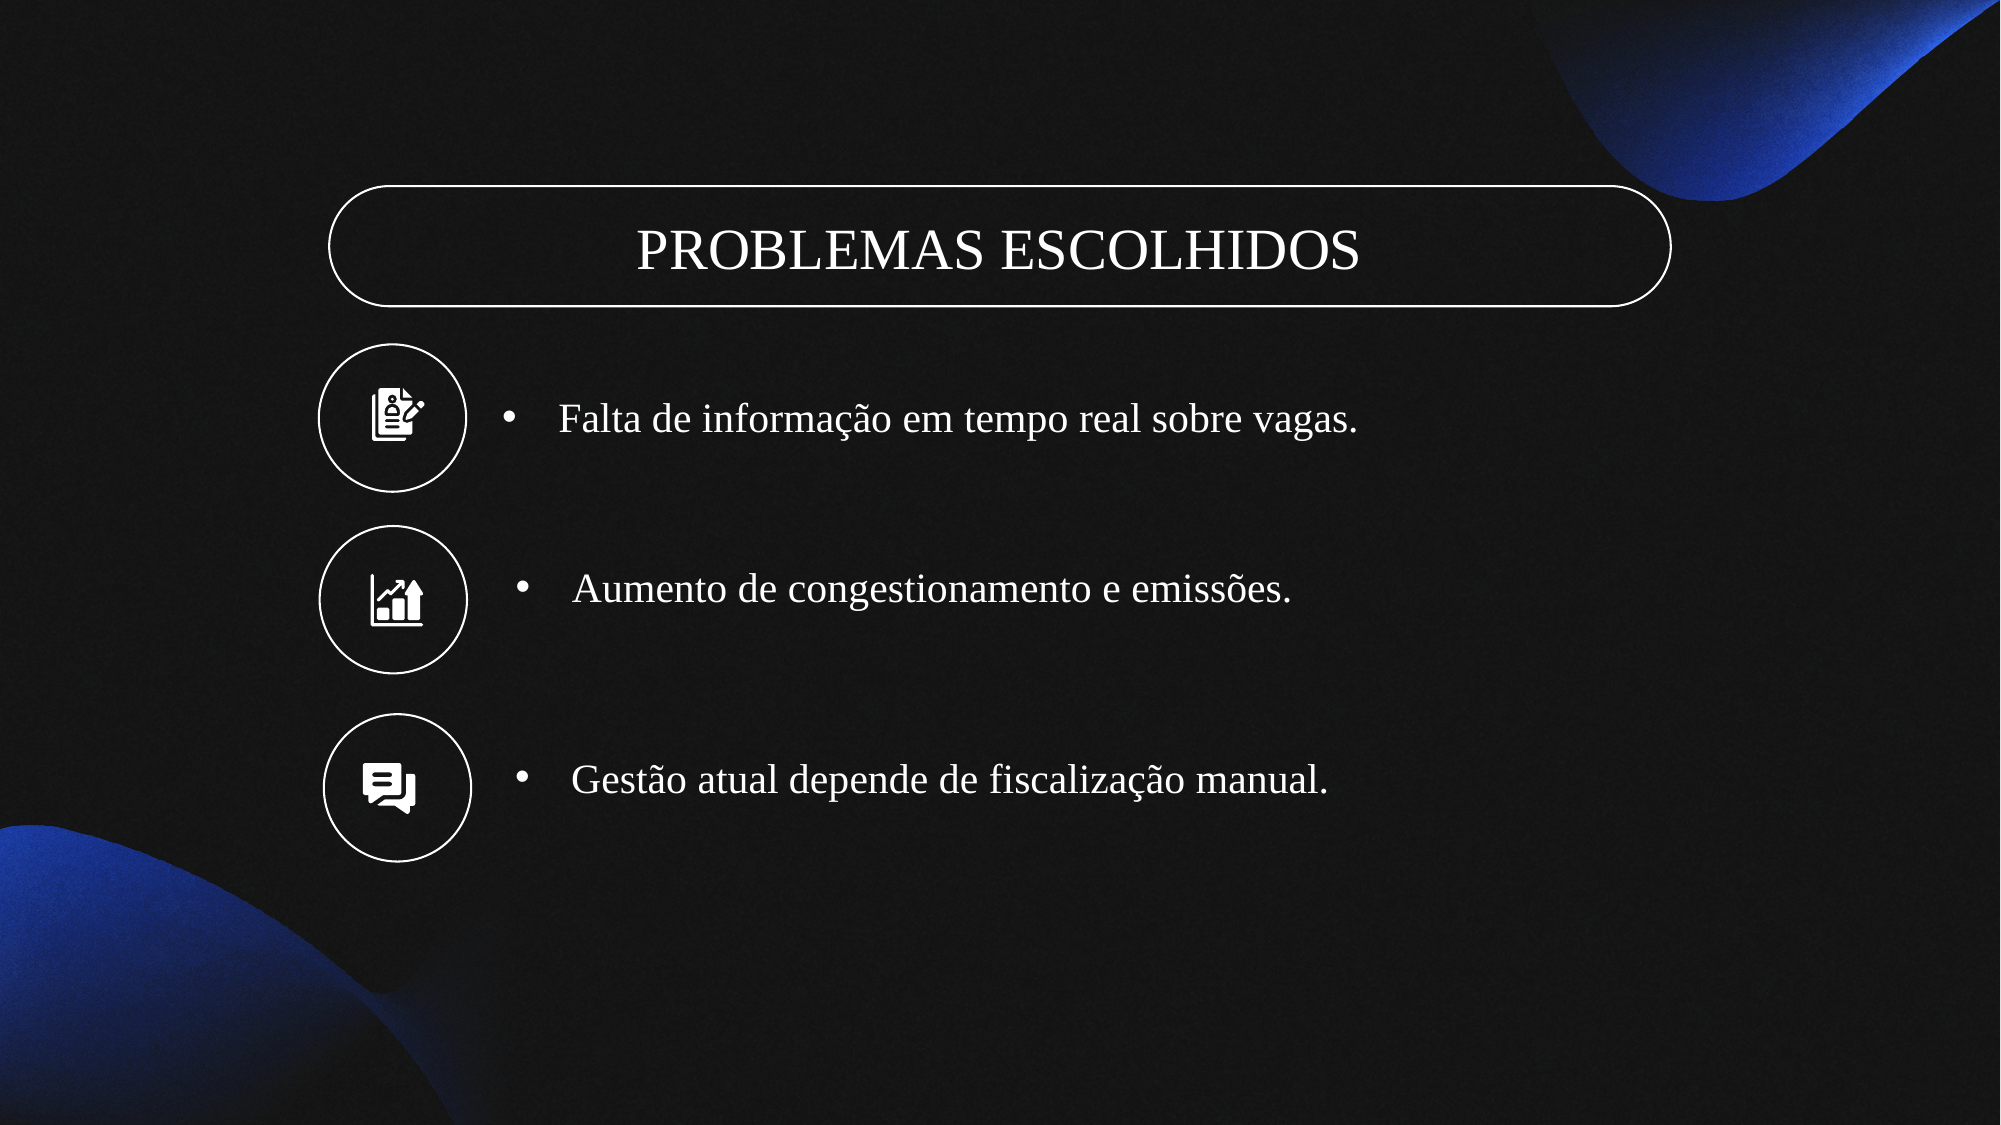

PROBLEMAS ESCOLHIDOS

Falta de informação em tempo real sobre vagas.

Aumento de congestionamento e emissões.

Gestão atual depende de fiscalização manual.